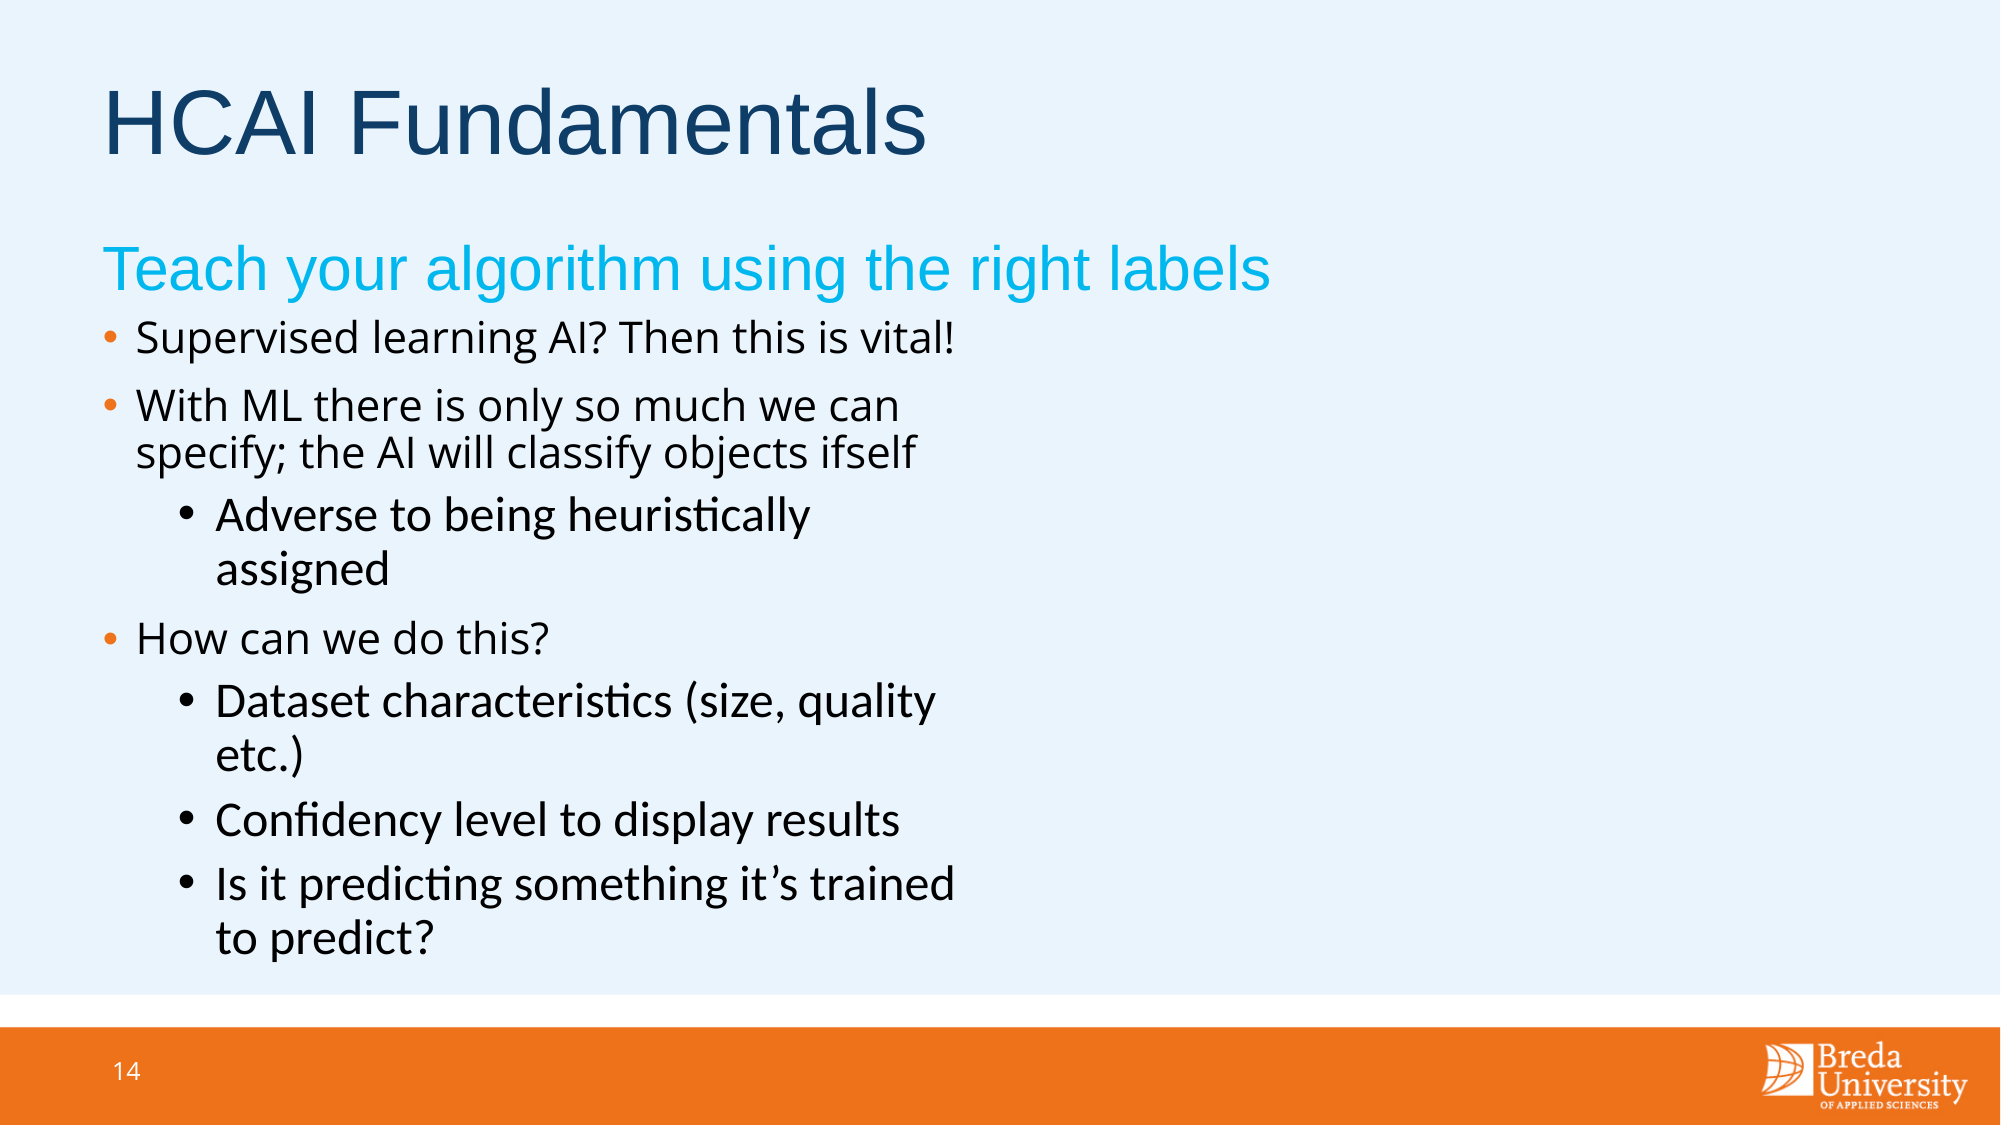

# HCAI Fundamentals
Teach your algorithm using the right labels
Supervised learning AI? Then this is vital!
With ML there is only so much we can specify; the AI will classify objects ifself
Adverse to being heuristically assigned
How can we do this?
Dataset characteristics (size, quality etc.)
Confidency level to display results
Is it predicting something it’s trained to predict?

14